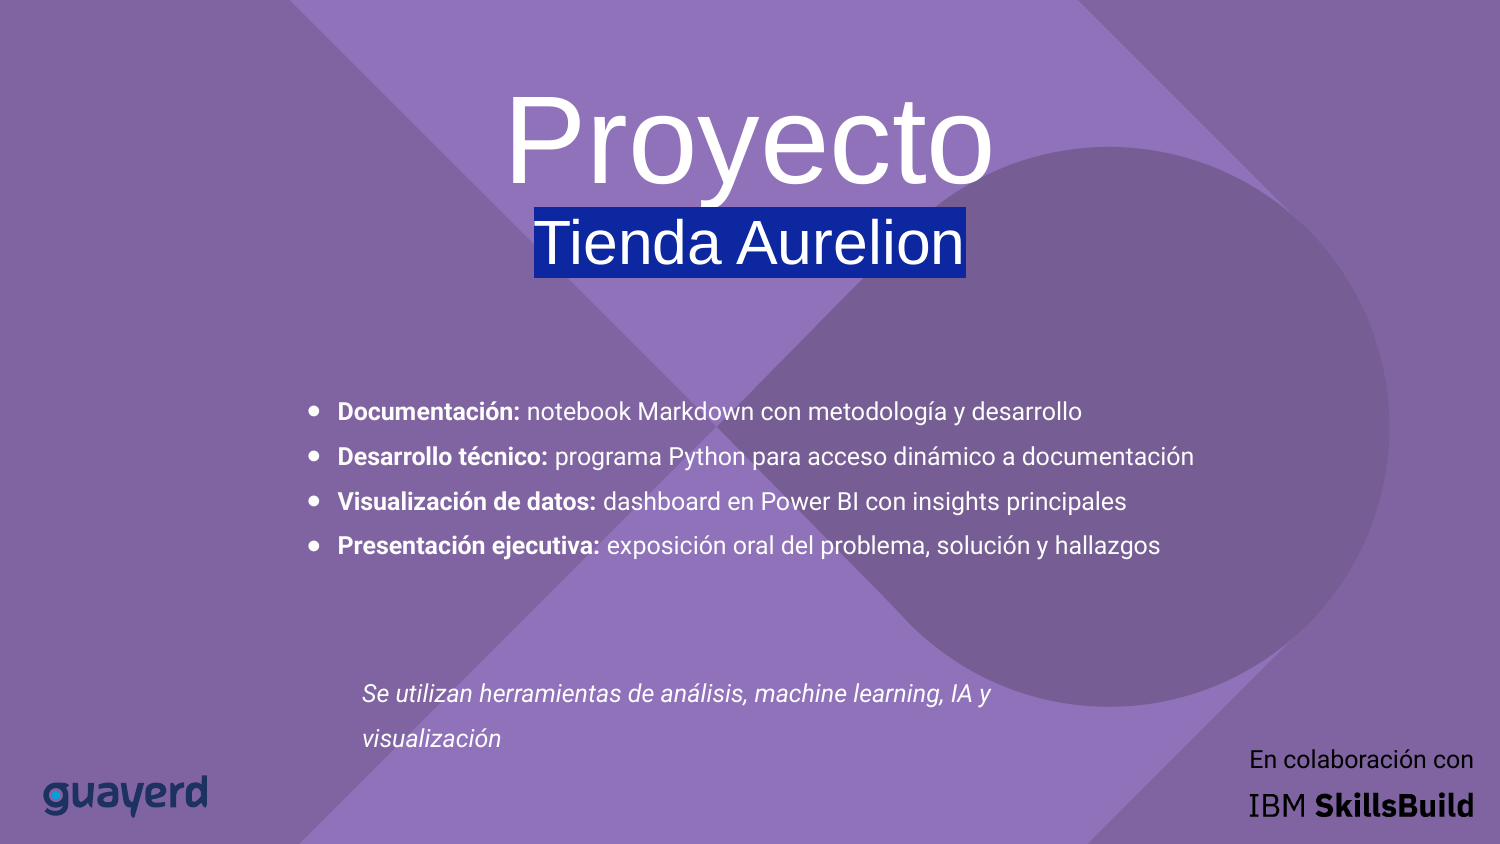

Proyecto
Tienda Aurelion
Documentación: notebook Markdown con metodología y desarrollo
Desarrollo técnico: programa Python para acceso dinámico a documentación
Visualización de datos: dashboard en Power BI con insights principales
Presentación ejecutiva: exposición oral del problema, solución y hallazgos
Se utilizan herramientas de análisis, machine learning, IA y visualización